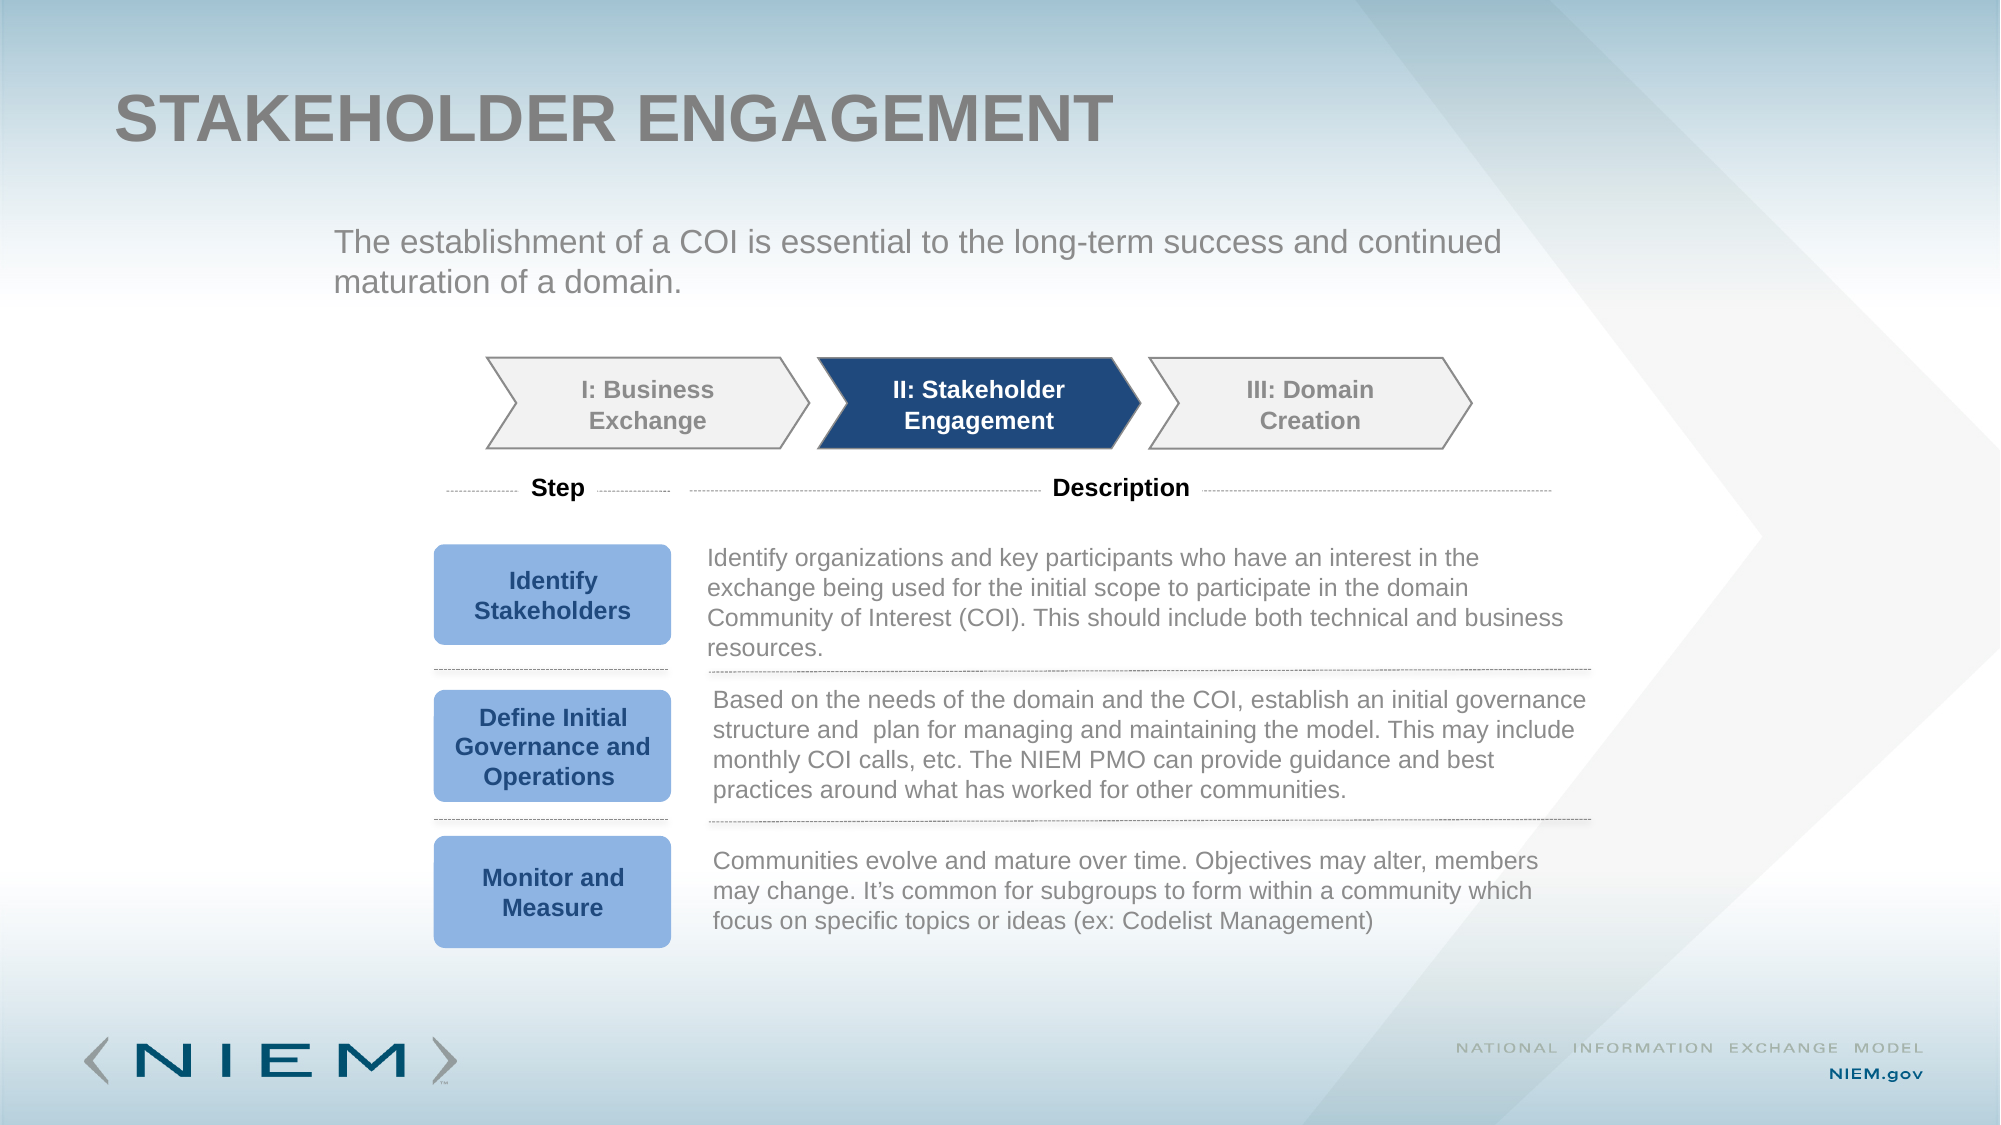

# Stakeholder Engagement
The establishment of a COI is essential to the long-term success and continued maturation of a domain.
I: Business Exchange
II: Stakeholder Engagement
III: Domain Creation
Step

Description

Identify organizations and key participants who have an interest in the exchange being used for the initial scope to participate in the domain Community of Interest (COI). This should include both technical and business resources.
Identify Stakeholders
Based on the needs of the domain and the COI, establish an initial governance structure and  plan for managing and maintaining the model. This may include monthly COI calls, etc. The NIEM PMO can provide guidance and best practices around what has worked for other communities.
Define Initial Governance and Operations
Monitor and Measure
Communities evolve and mature over time. Objectives may alter, members may change. It’s common for subgroups to form within a community which focus on specific topics or ideas (ex: Codelist Management)